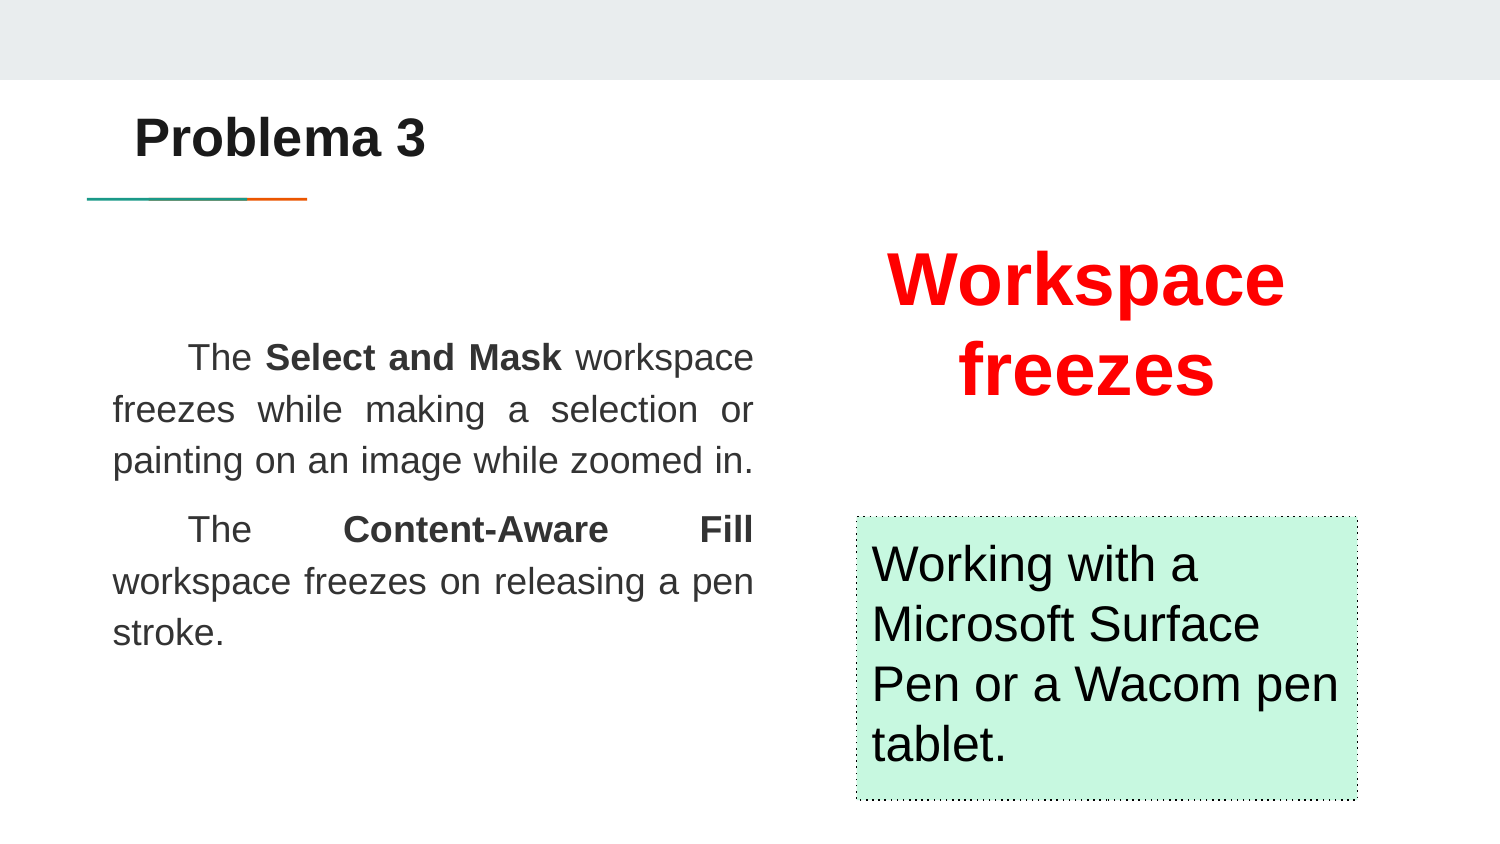

# Problema 3
Workspace freezes
The Select and Mask workspace freezes while making a selection or painting on an image while zoomed in.
The Content-Aware Fill workspace freezes on releasing a pen stroke.

Working with a Microsoft Surface Pen or a Wacom pen tablet.